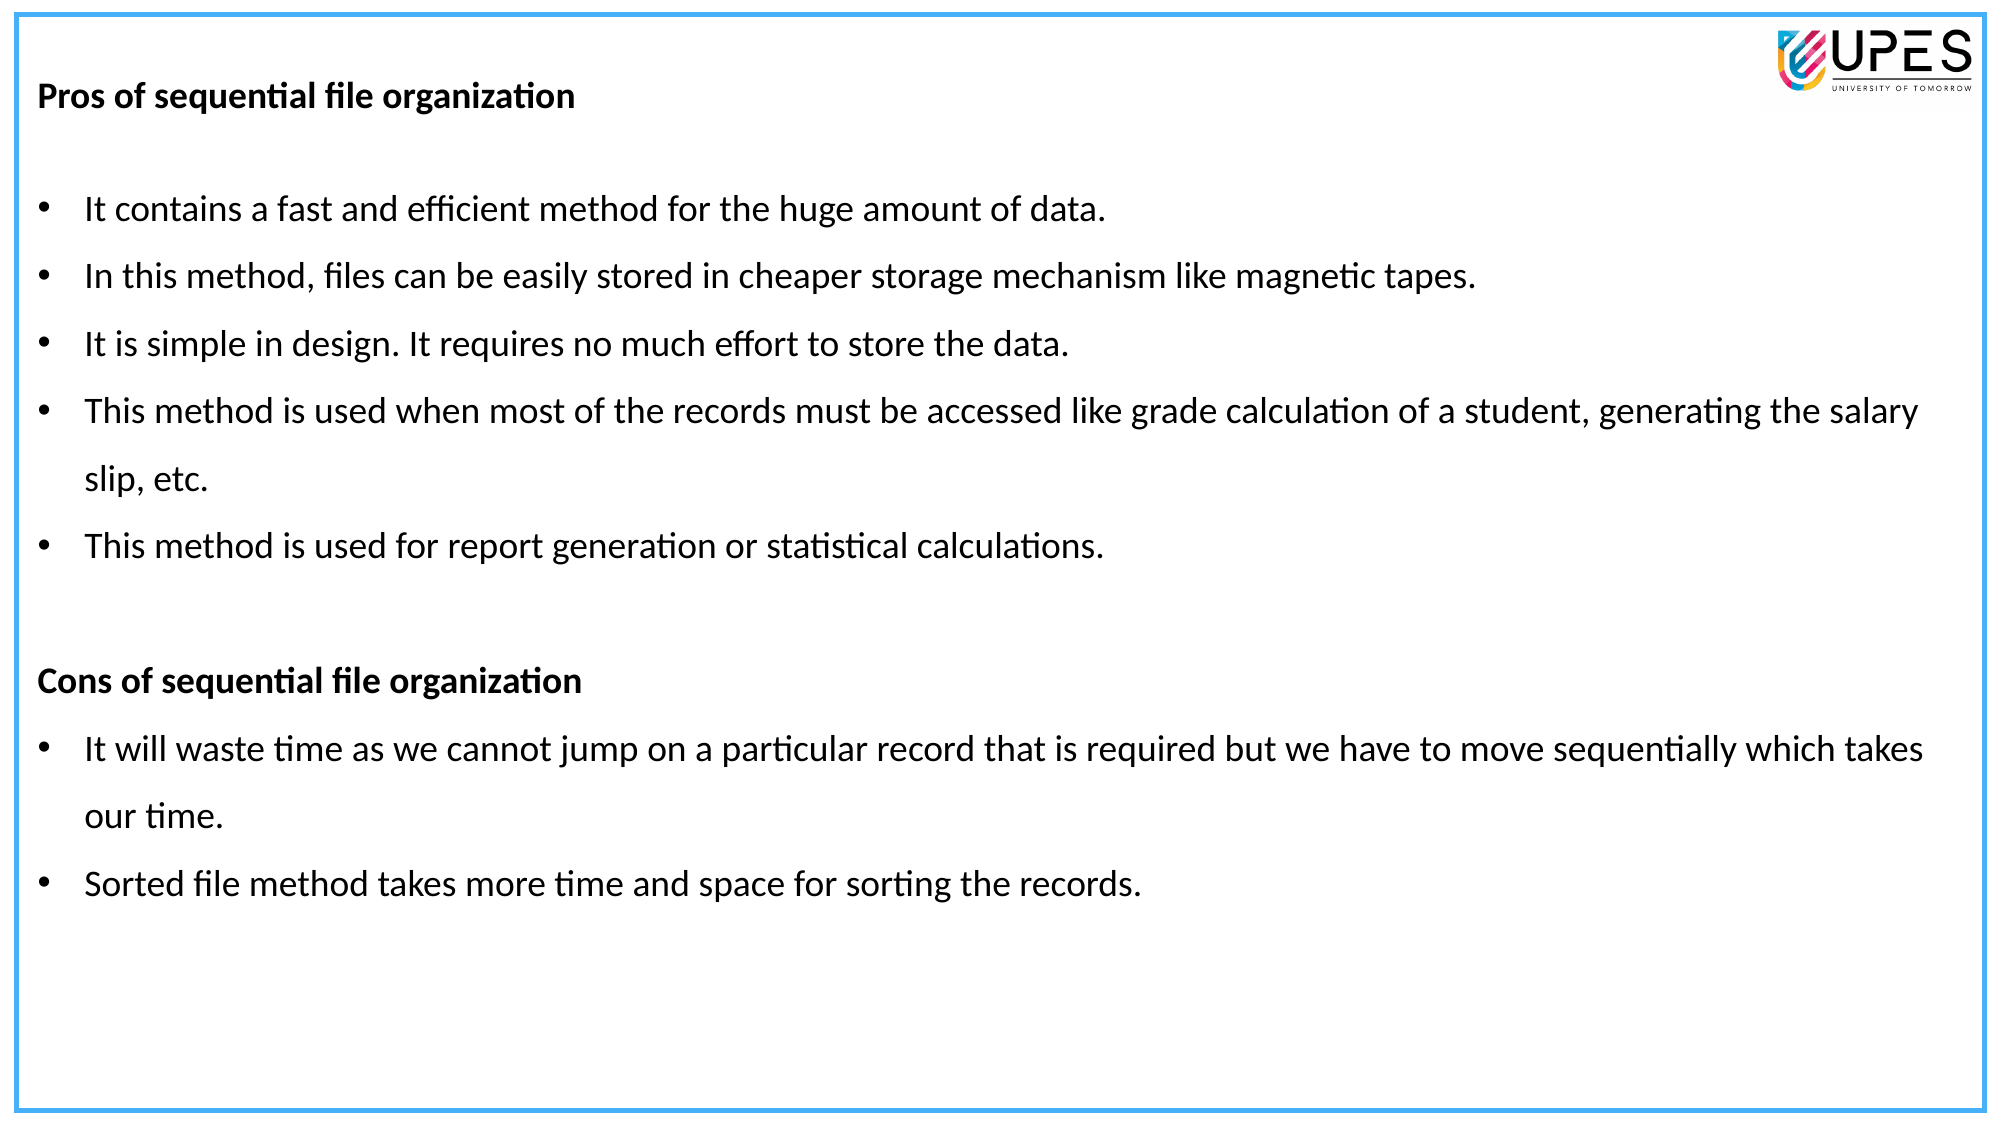

Pros of sequential file organization

It contains a fast and efficient method for the huge amount of data.
In this method, files can be easily stored in cheaper storage mechanism like magnetic tapes.
It is simple in design. It requires no much effort to store the data.
This method is used when most of the records must be accessed like grade calculation of a student, generating the salary slip, etc.
This method is used for report generation or statistical calculations.

Cons of sequential file organization
It will waste time as we cannot jump on a particular record that is required but we have to move sequentially which takes our time.
Sorted file method takes more time and space for sorting the records.